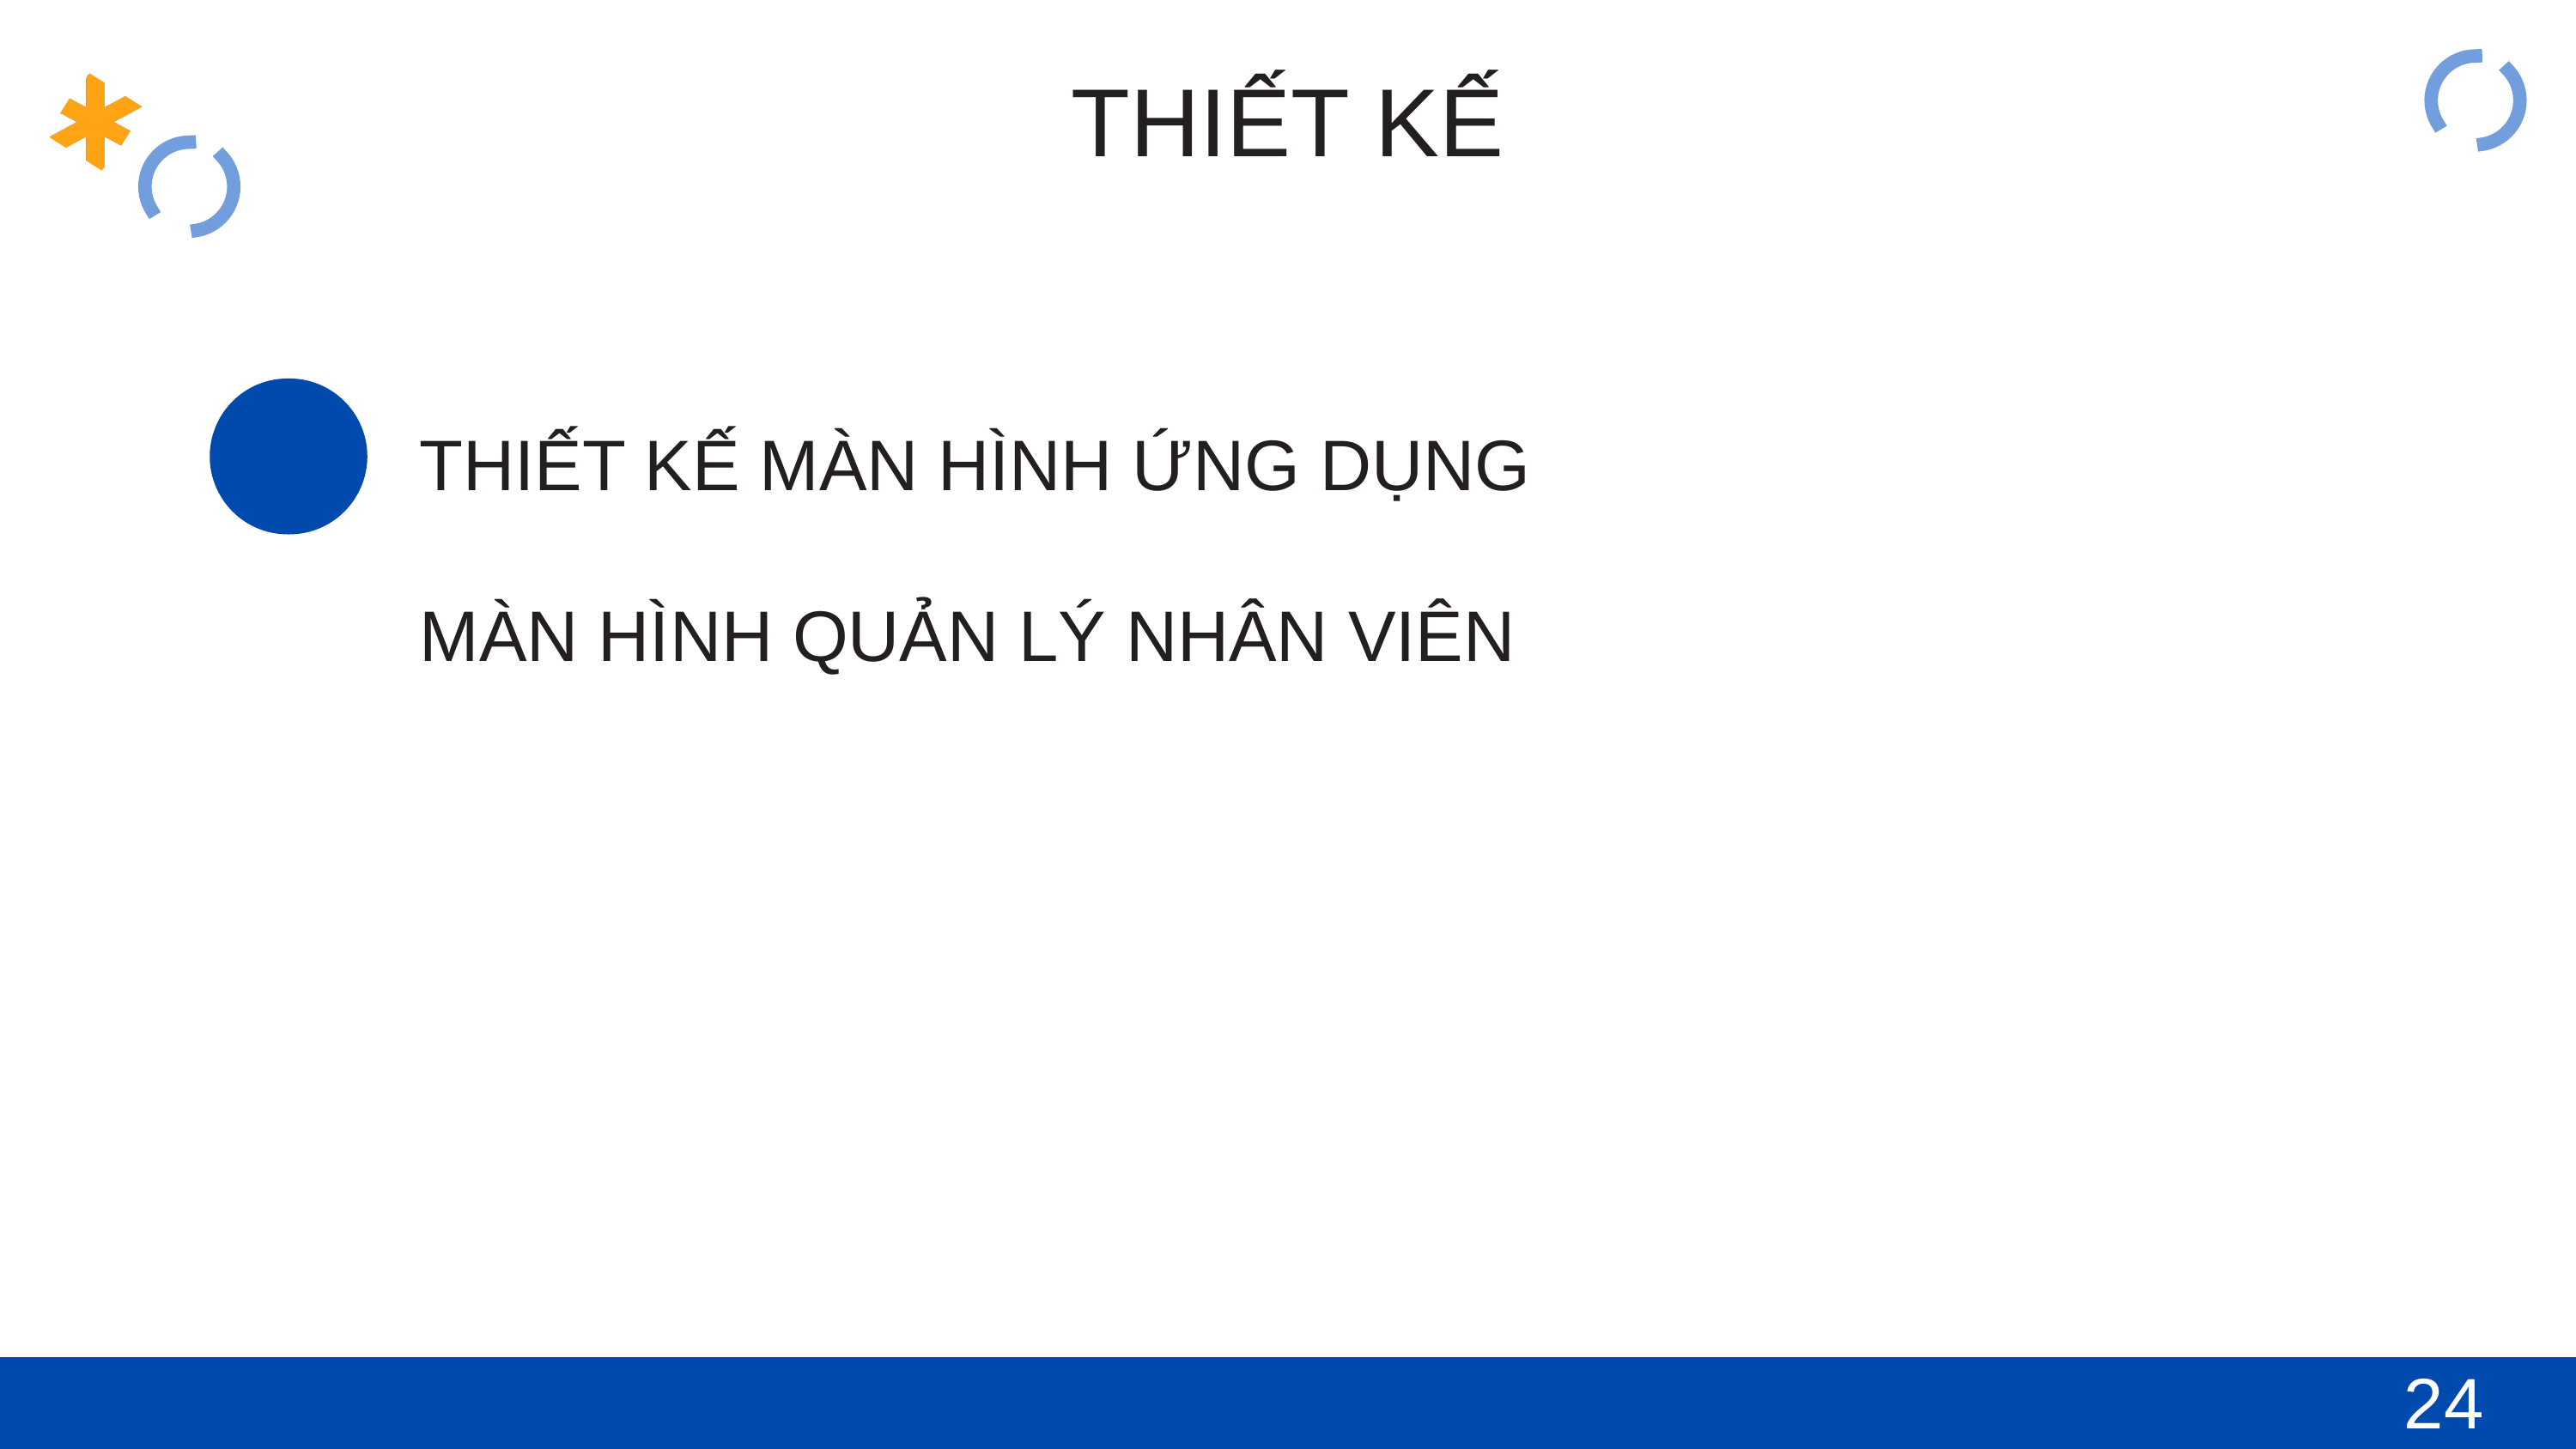

THIẾT KẾ

THIẾT KẾ MÀN HÌNH ỨNG DỤNG
MÀN HÌNH QUẢN LÝ NHÂN VIÊN

24